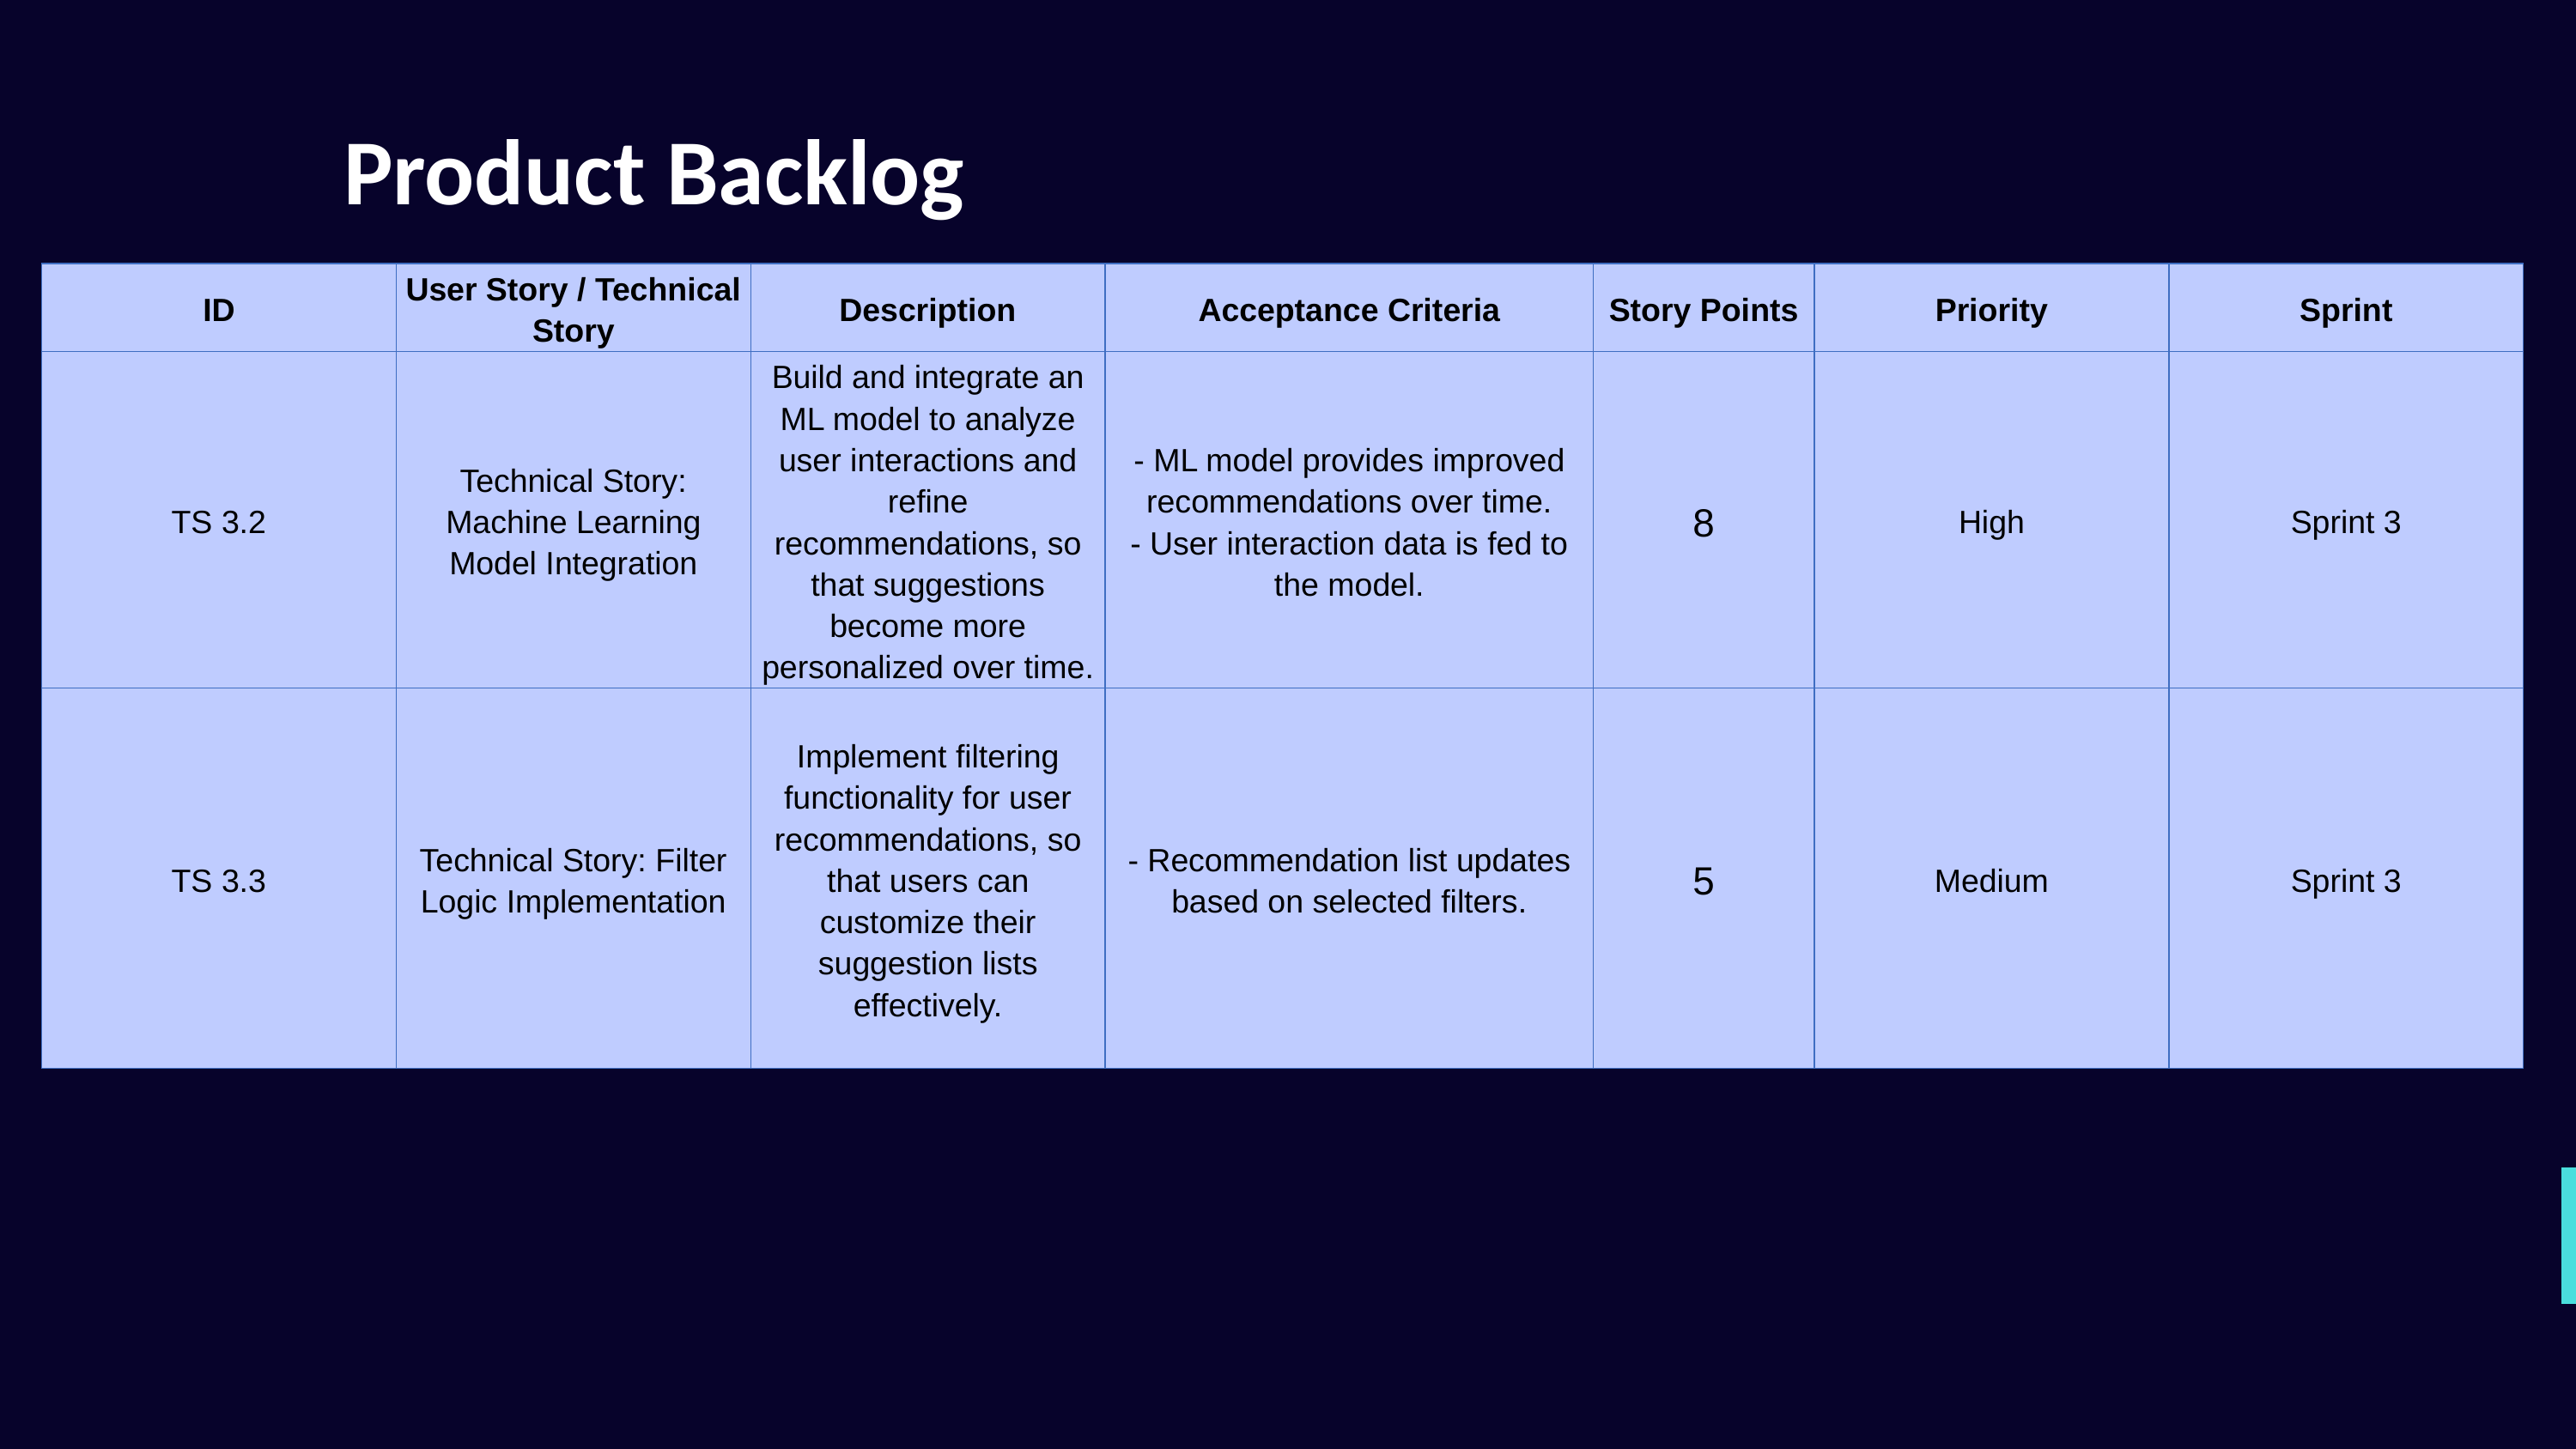

Product Backlog
| ID | User Story / Technical Story | Description | Acceptance Criteria | Story Points | Priority | Sprint |
| --- | --- | --- | --- | --- | --- | --- |
| TS 3.2 | Technical Story: Machine Learning Model Integration | Build and integrate an ML model to analyze user interactions and refine recommendations, so that suggestions become more personalized over time. | - ML model provides improved recommendations over time. - User interaction data is fed to the model. | 8 | High | Sprint 3 |
| TS 3.3 | Technical Story: Filter Logic Implementation | Implement filtering functionality for user recommendations, so that users can customize their suggestion lists effectively. | - Recommendation list updates based on selected filters. | 5 | Medium | Sprint 3 |